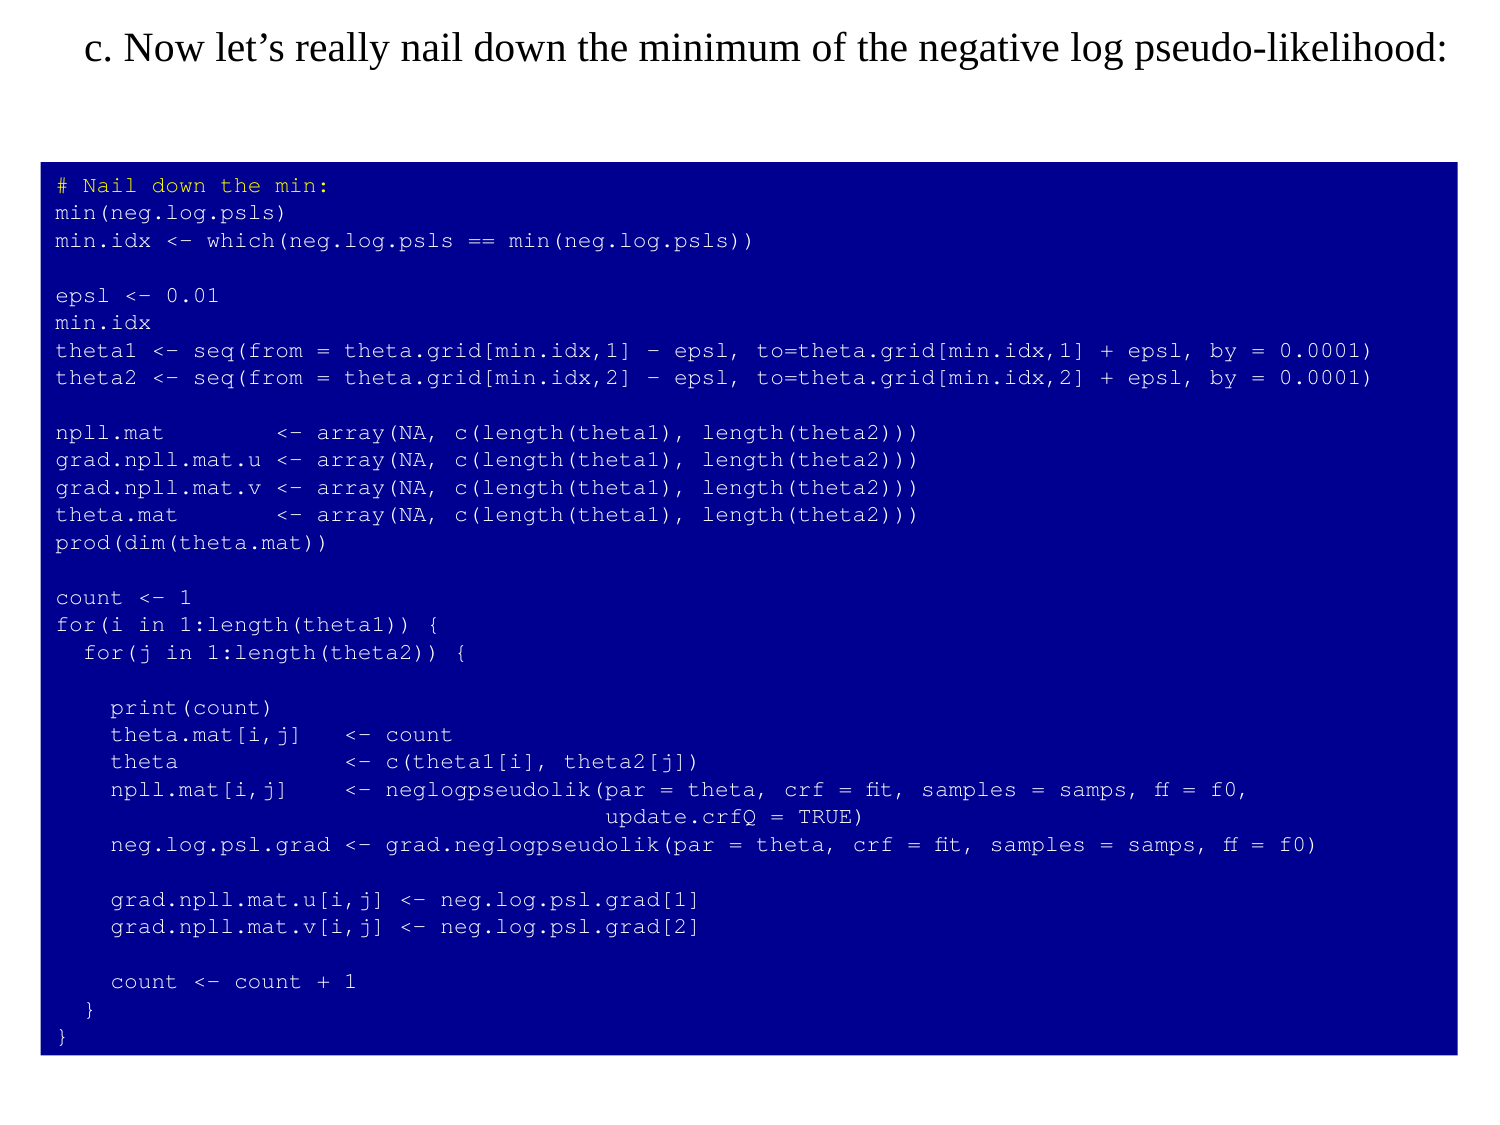

c. Now let’s really nail down the minimum of the negative log pseudo-likelihood:
# Nail down the min:
min(neg.log.psls)
min.idx <- which(neg.log.psls == min(neg.log.psls))

epsl <- 0.01
min.idx
theta1 <- seq(from = theta.grid[min.idx,1] - epsl, to=theta.grid[min.idx,1] + epsl, by = 0.0001)
theta2 <- seq(from = theta.grid[min.idx,2] - epsl, to=theta.grid[min.idx,2] + epsl, by = 0.0001)

npll.mat        <- array(NA, c(length(theta1), length(theta2)))
grad.npll.mat.u <- array(NA, c(length(theta1), length(theta2)))
grad.npll.mat.v <- array(NA, c(length(theta1), length(theta2)))
theta.mat       <- array(NA, c(length(theta1), length(theta2)))
prod(dim(theta.mat))

count <- 1
for(i in 1:length(theta1)) {
  for(j in 1:length(theta2)) {

    print(count)
    theta.mat[i,j]   <- count
    theta            <- c(theta1[i], theta2[j])
    npll.mat[i,j]    <- neglogpseudolik(par = theta, crf = fit, samples = samps, ff = f0,
                                        update.crfQ = TRUE)
    neg.log.psl.grad <- grad.neglogpseudolik(par = theta, crf = fit, samples = samps, ff = f0)

    grad.npll.mat.u[i,j] <- neg.log.psl.grad[1]
    grad.npll.mat.v[i,j] <- neg.log.psl.grad[2]

    count <- count + 1
  }
}